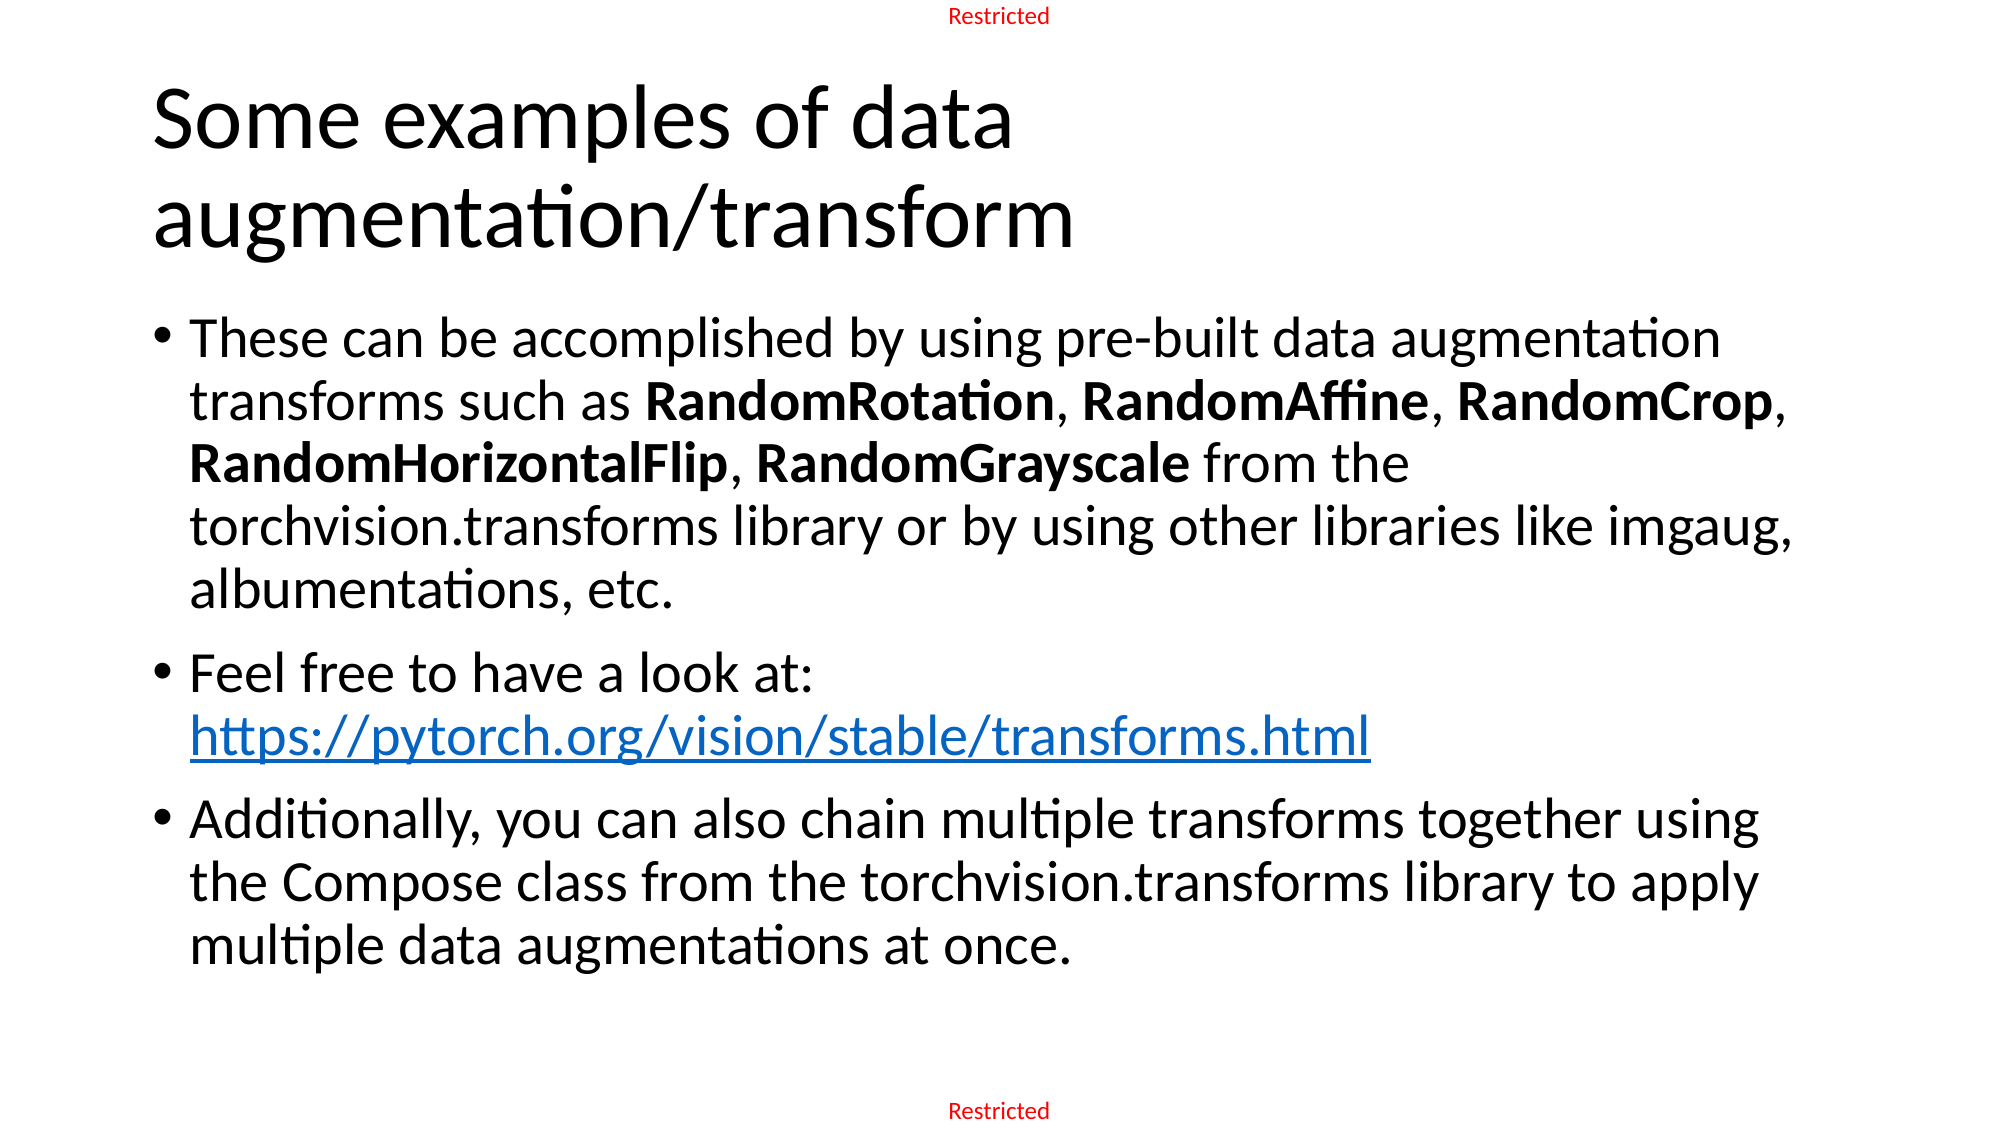

# Some examples of data augmentation/transform
These can be accomplished by using pre-built data augmentation transforms such as RandomRotation, RandomAffine, RandomCrop, RandomHorizontalFlip, RandomGrayscale from the torchvision.transforms library or by using other libraries like imgaug, albumentations, etc.
Feel free to have a look at: https://pytorch.org/vision/stable/transforms.html
Additionally, you can also chain multiple transforms together using the Compose class from the torchvision.transforms library to apply multiple data augmentations at once.